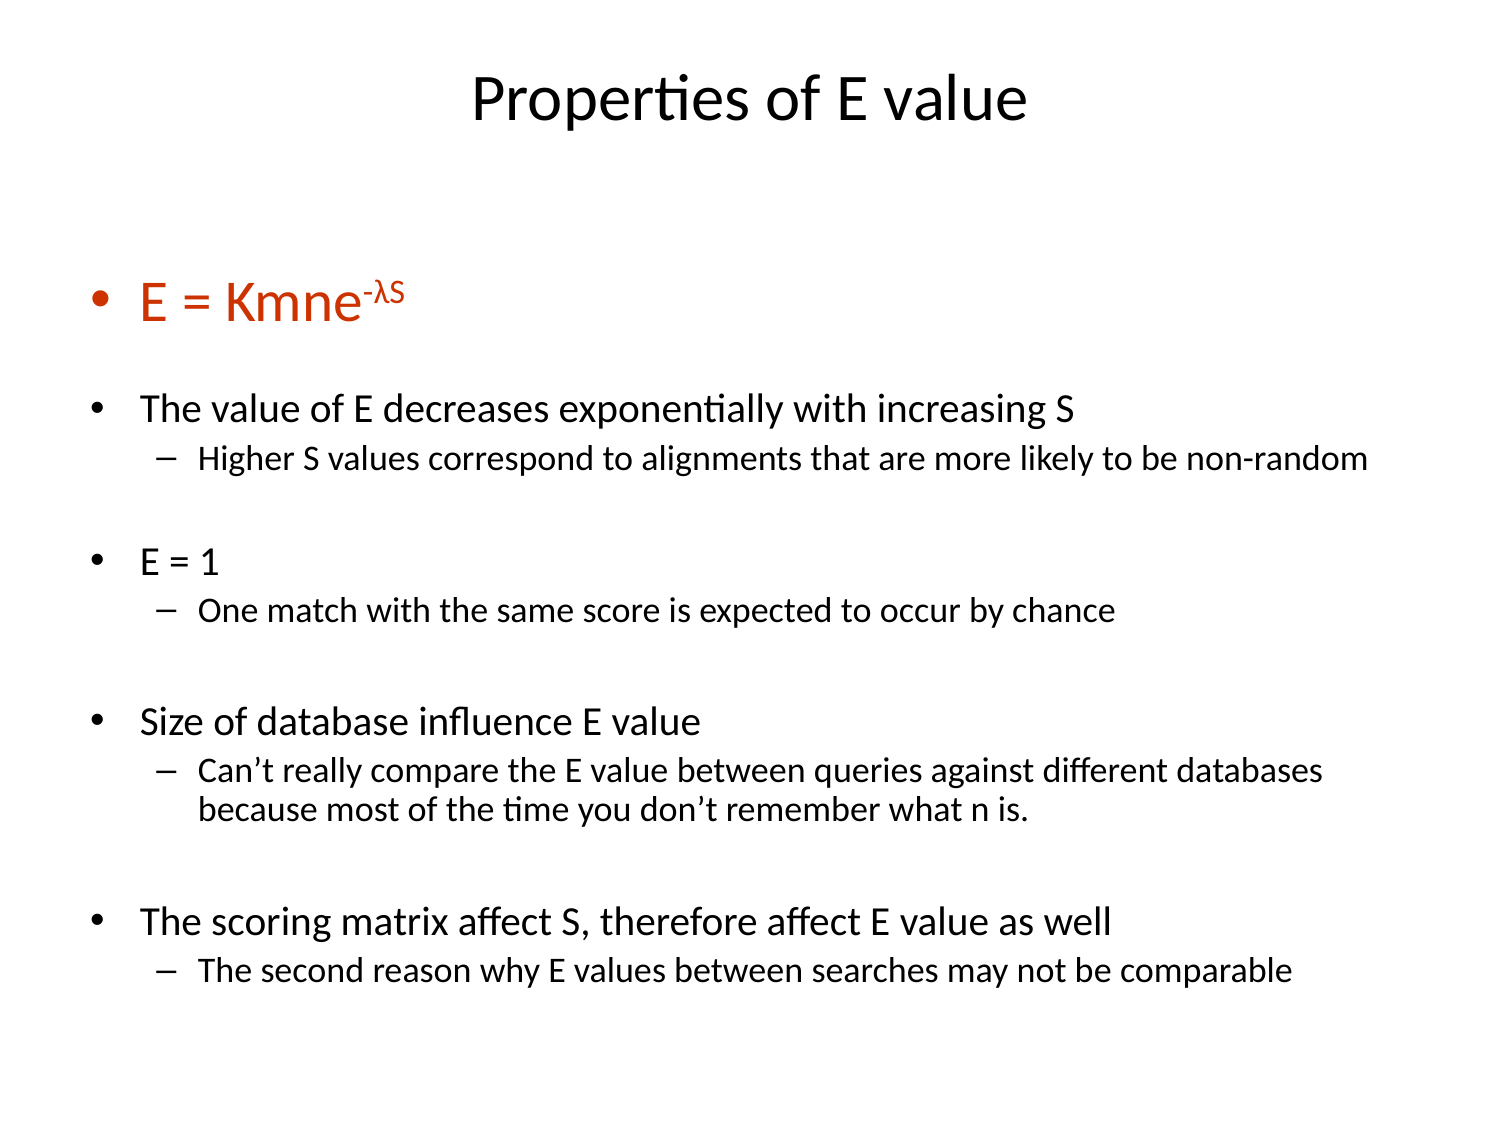

# Properties of E value
E = Kmne-λS

The value of E decreases exponentially with increasing S
Higher S values correspond to alignments that are more likely to be non-random

E = 1
One match with the same score is expected to occur by chance

Size of database influence E value
Can’t really compare the E value between queries against different databases because most of the time you don’t remember what n is.

The scoring matrix affect S, therefore affect E value as well
The second reason why E values between searches may not be comparable